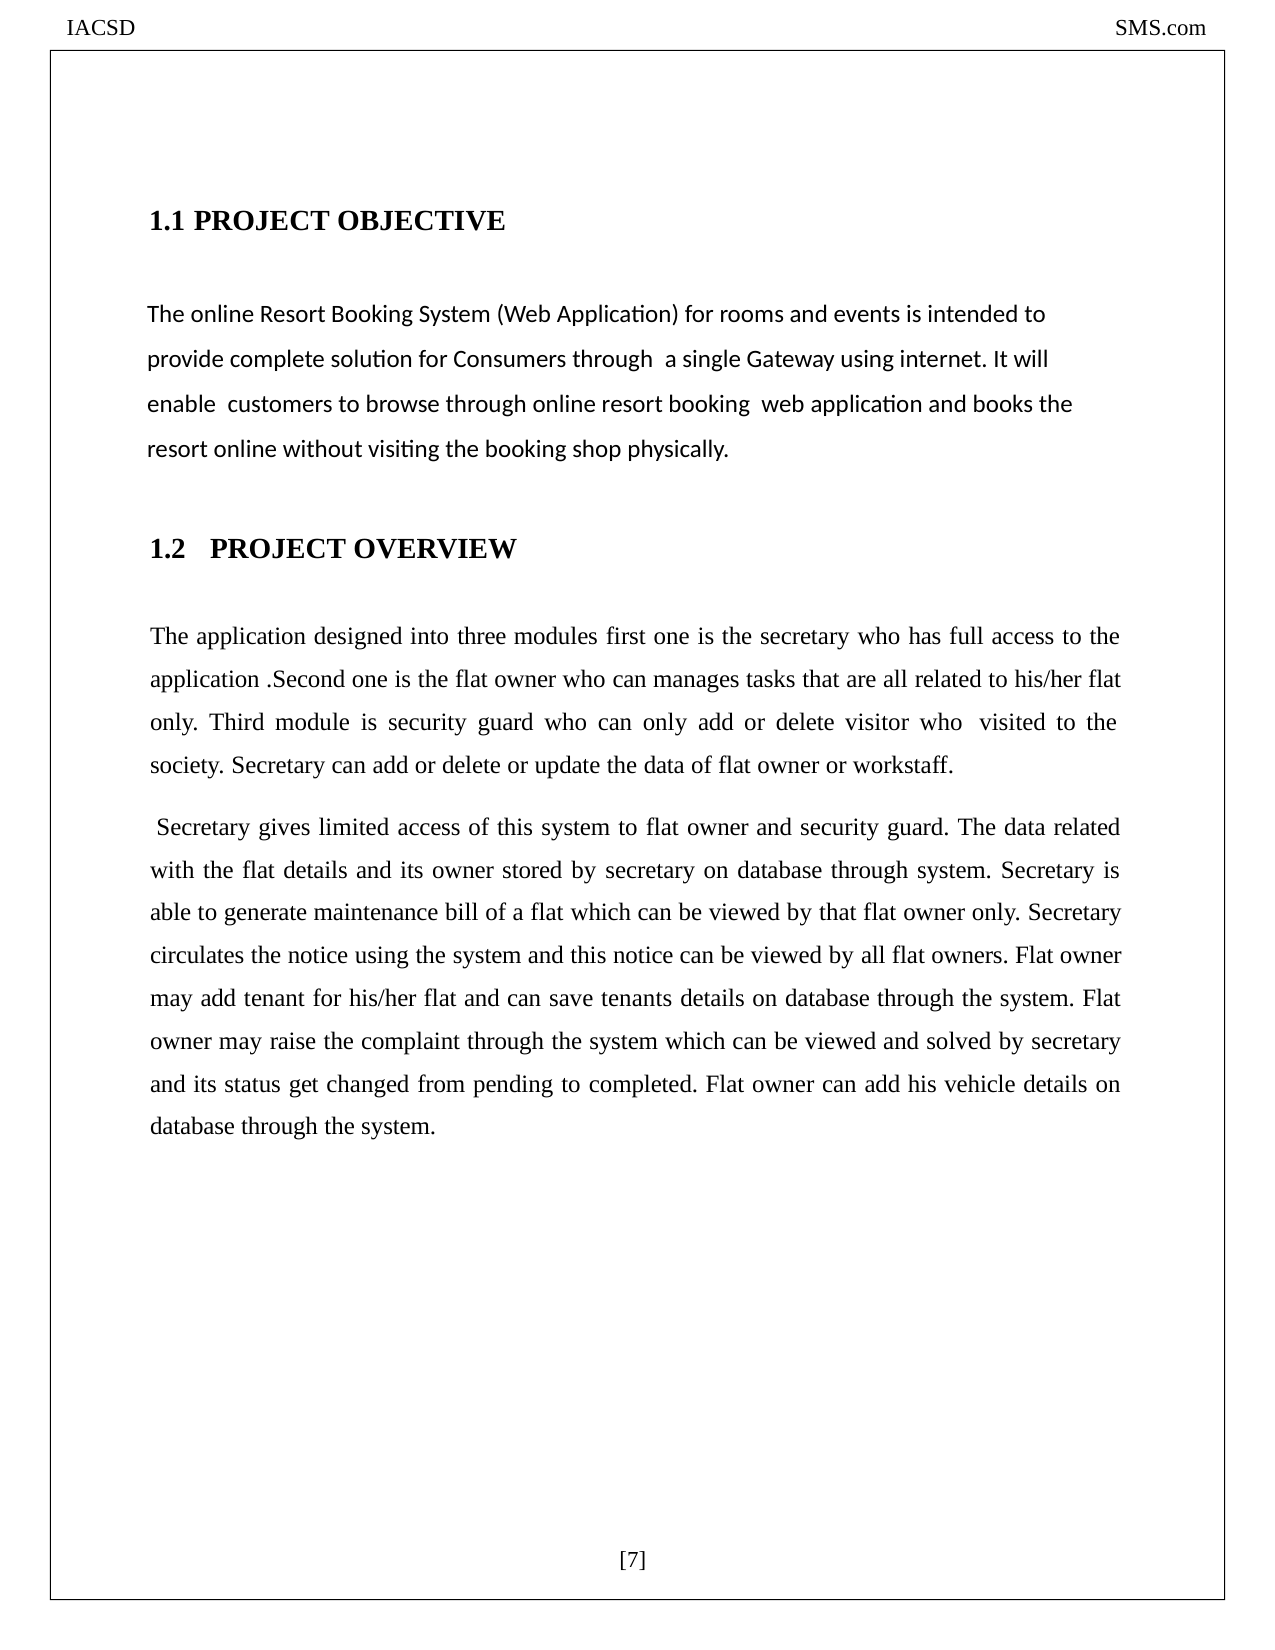

IACSD
SMS.com

1.1 PROJECT OBJECTIVE

The online Resort Booking System (Web Application) for rooms and events is intended to  provide complete solution for Consumers through  a single Gateway using internet. It will enable  customers to browse through online resort booking  web application and books the resort online without visiting the booking shop physically.
1.2	PROJECT OVERVIEW

The application designed into three modules first one is the secretary who has full access to the  application .Second one is the flat owner who can manages tasks that are all related to his/her flat  only. Third module is security guard who can only add or delete visitor who visited to the  society. Secretary can add or delete or update the data of flat owner or workstaff.
Secretary gives limited access of this system to flat owner and security guard. The data related  with the flat details and its owner stored by secretary on database through system. Secretary is  able to generate maintenance bill of a flat which can be viewed by that flat owner only. Secretary  circulates the notice using the system and this notice can be viewed by all flat owners. Flat owner  may add tenant for his/her flat and can save tenants details on database through the system. Flat  owner may raise the complaint through the system which can be viewed and solved by secretary  and its status get changed from pending to completed. Flat owner can add his vehicle details on  database through the system.
[7]